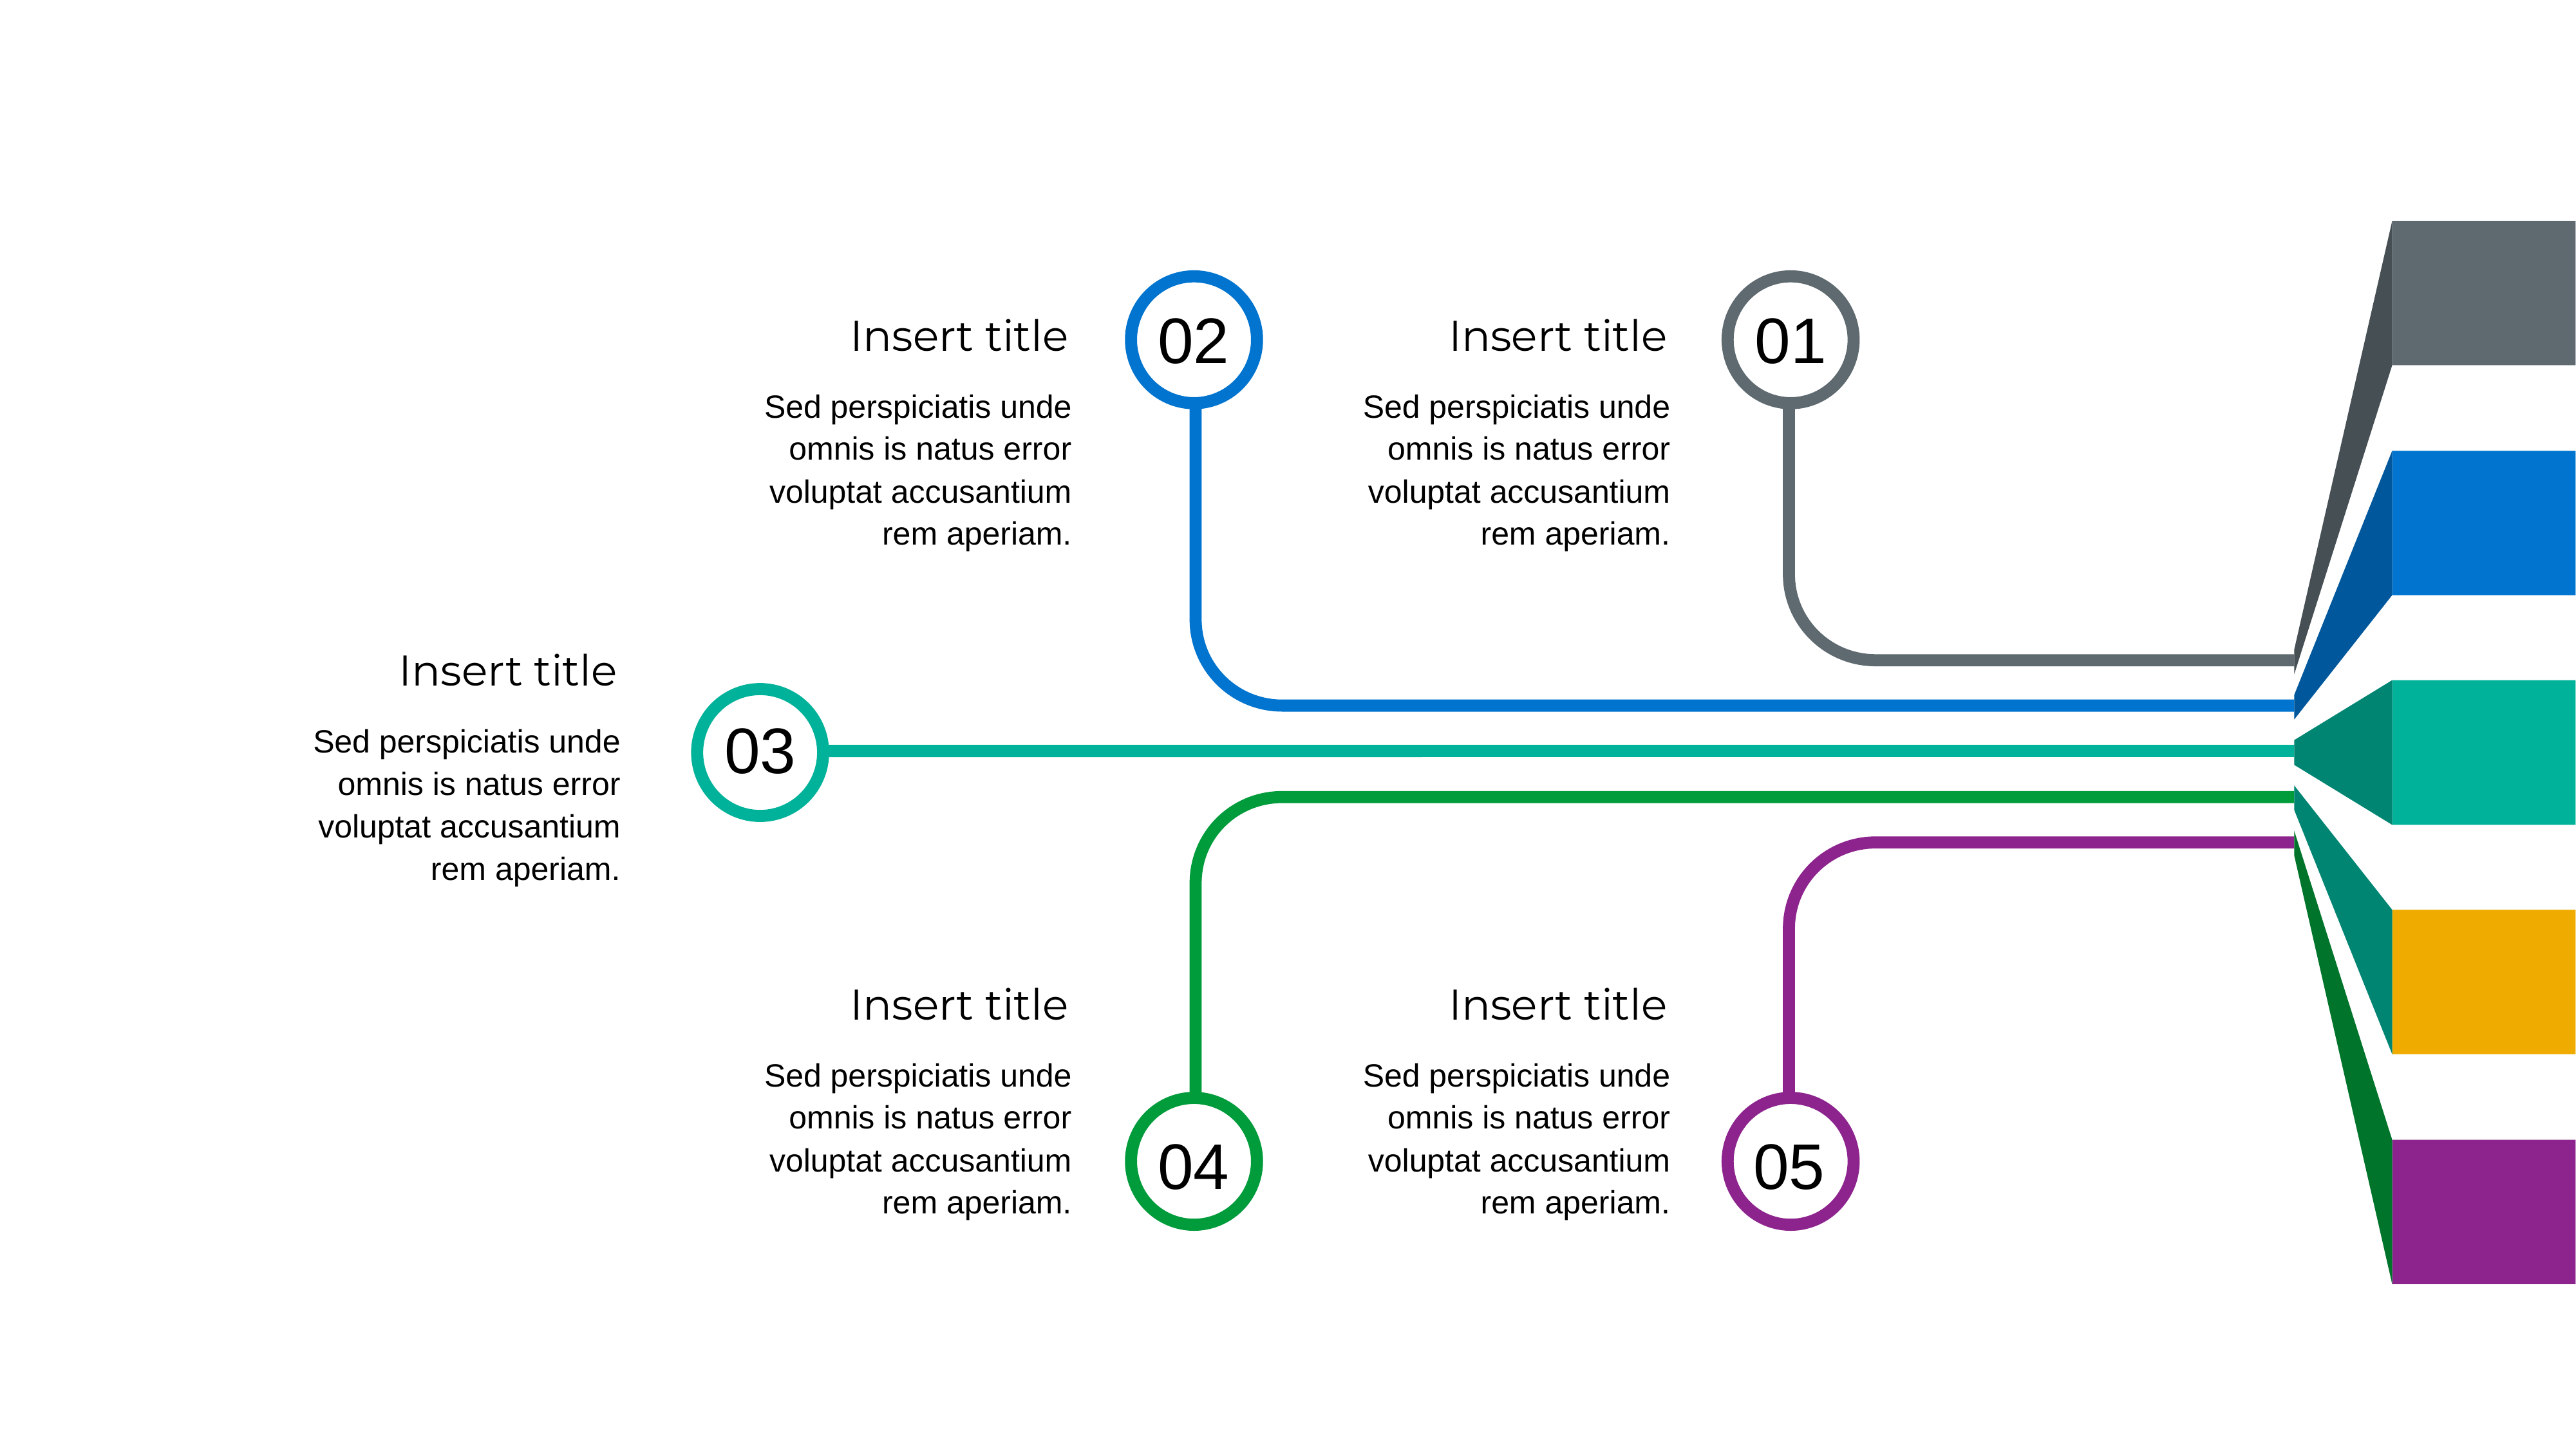

02
01
02
01
Insert title
Insert title
Sed perspiciatis unde omnis is natus error voluptat accusantium rem aperiam.
Sed perspiciatis unde omnis is natus error voluptat accusantium rem aperiam.

Insert title

03
03
Sed perspiciatis unde omnis is natus error voluptat accusantium rem aperiam.

Insert title
Insert title
Sed perspiciatis unde omnis is natus error voluptat accusantium rem aperiam.
Sed perspiciatis unde omnis is natus error voluptat accusantium rem aperiam.
04
05
04
05